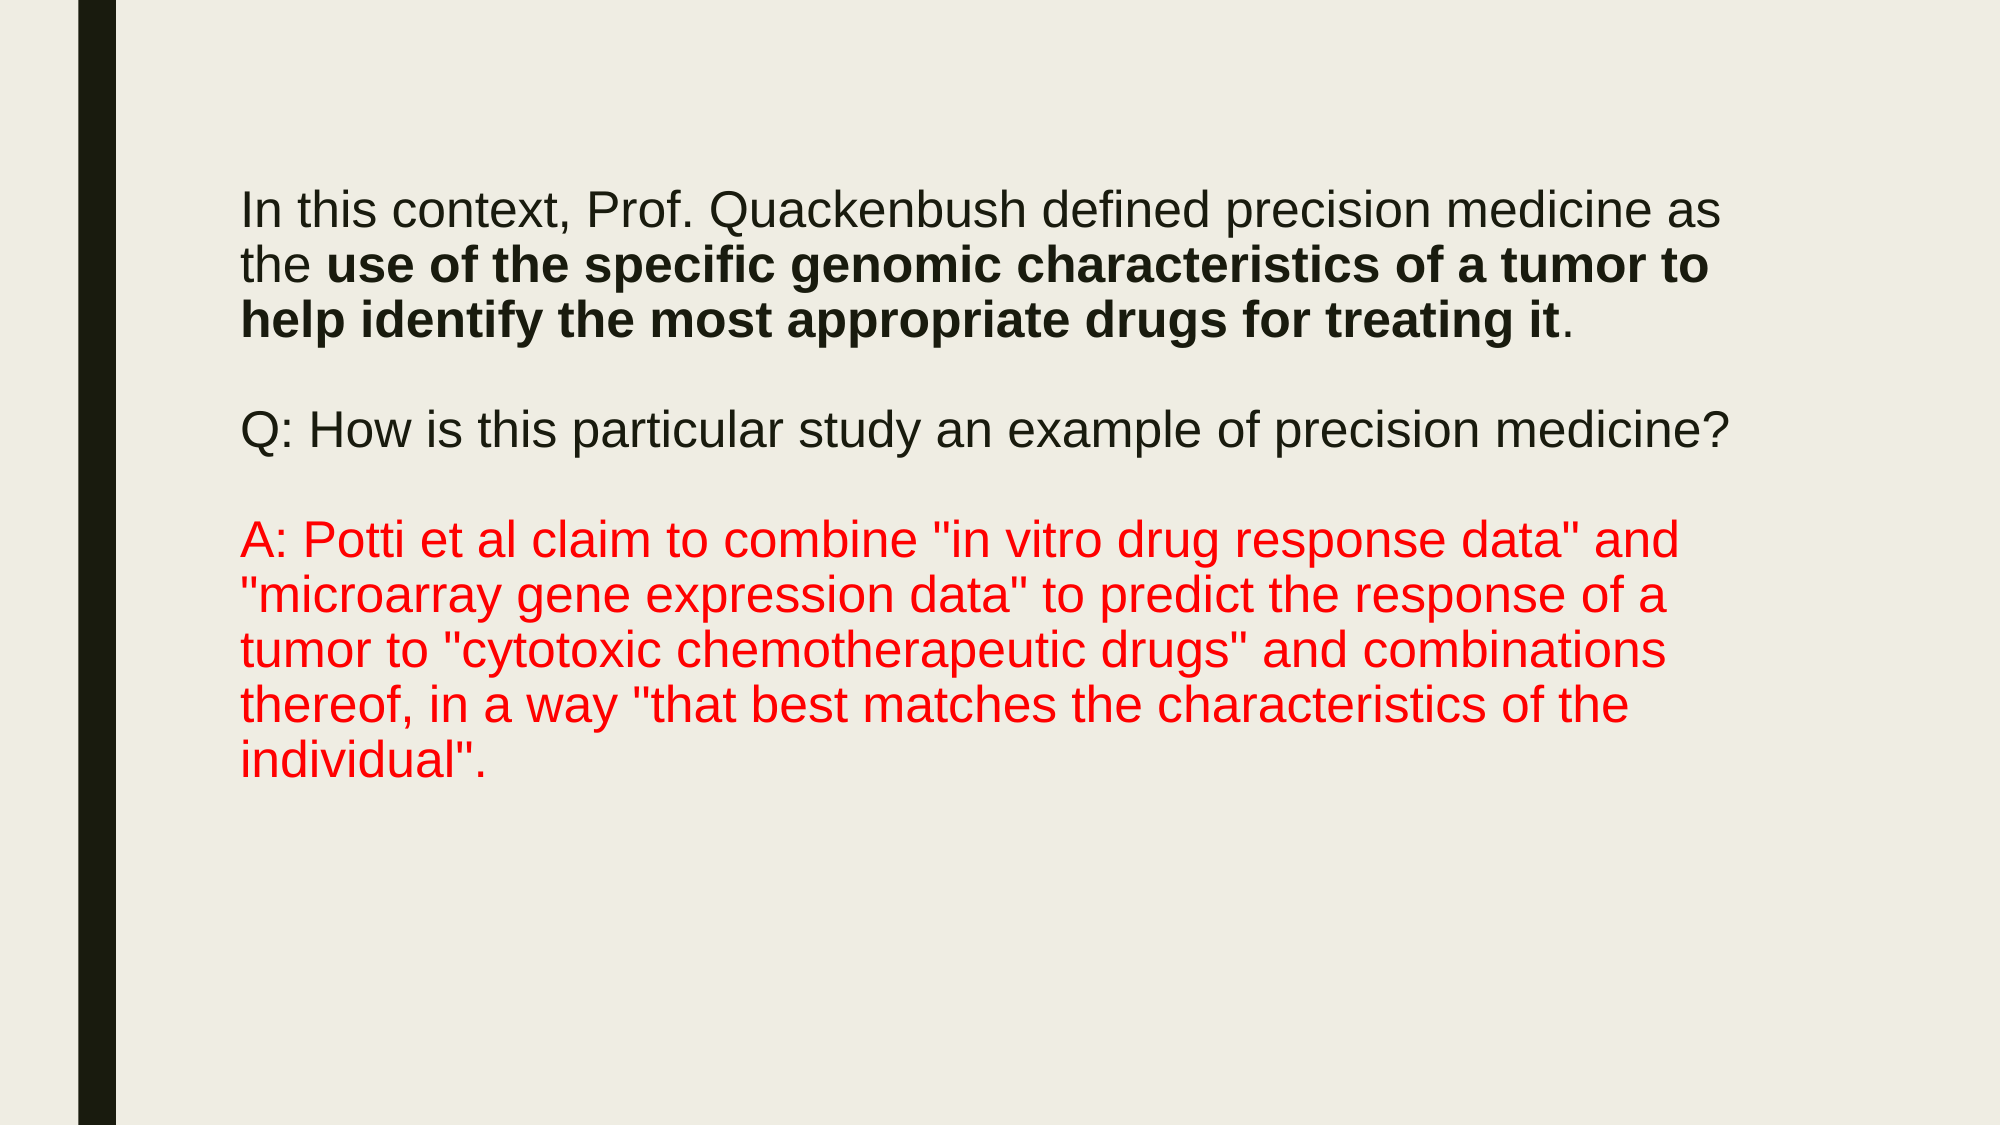

# In this context, Prof. Quackenbush defined precision medicine as the use of the specific genomic characteristics of a tumor to help identify the most appropriate drugs for treating it. Q: How is this particular study an example of precision medicine? A: Potti et al claim to combine "in vitro drug response data" and "microarray gene expression data" to predict the response of a tumor to "cytotoxic chemotherapeutic drugs" and combinations thereof, in a way "that best matches the characteristics of the individual".